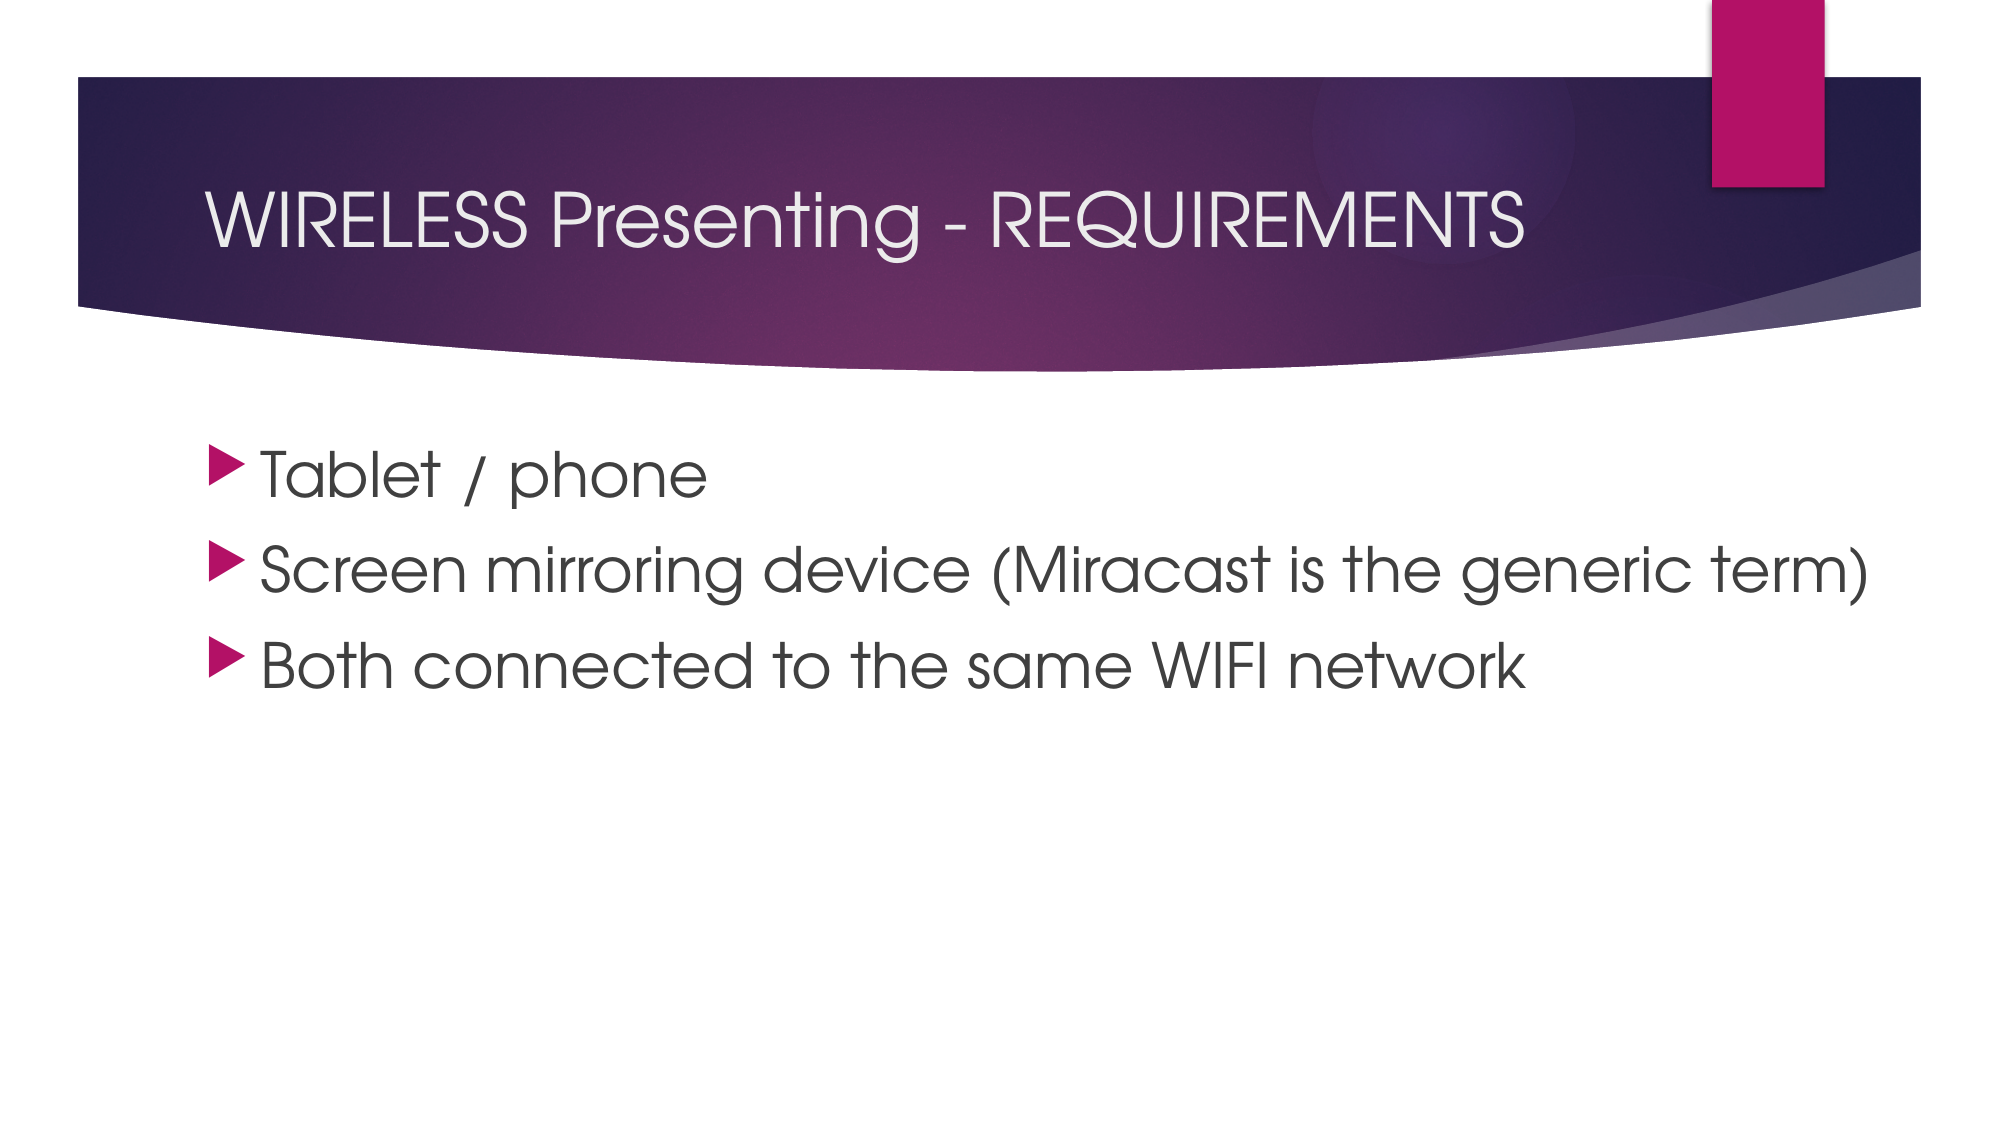

# WIRELESS Presenting - REQUIREMENTS
Tablet / phone
Screen mirroring device (Miracast is the generic term)
Both connected to the same WIFI network